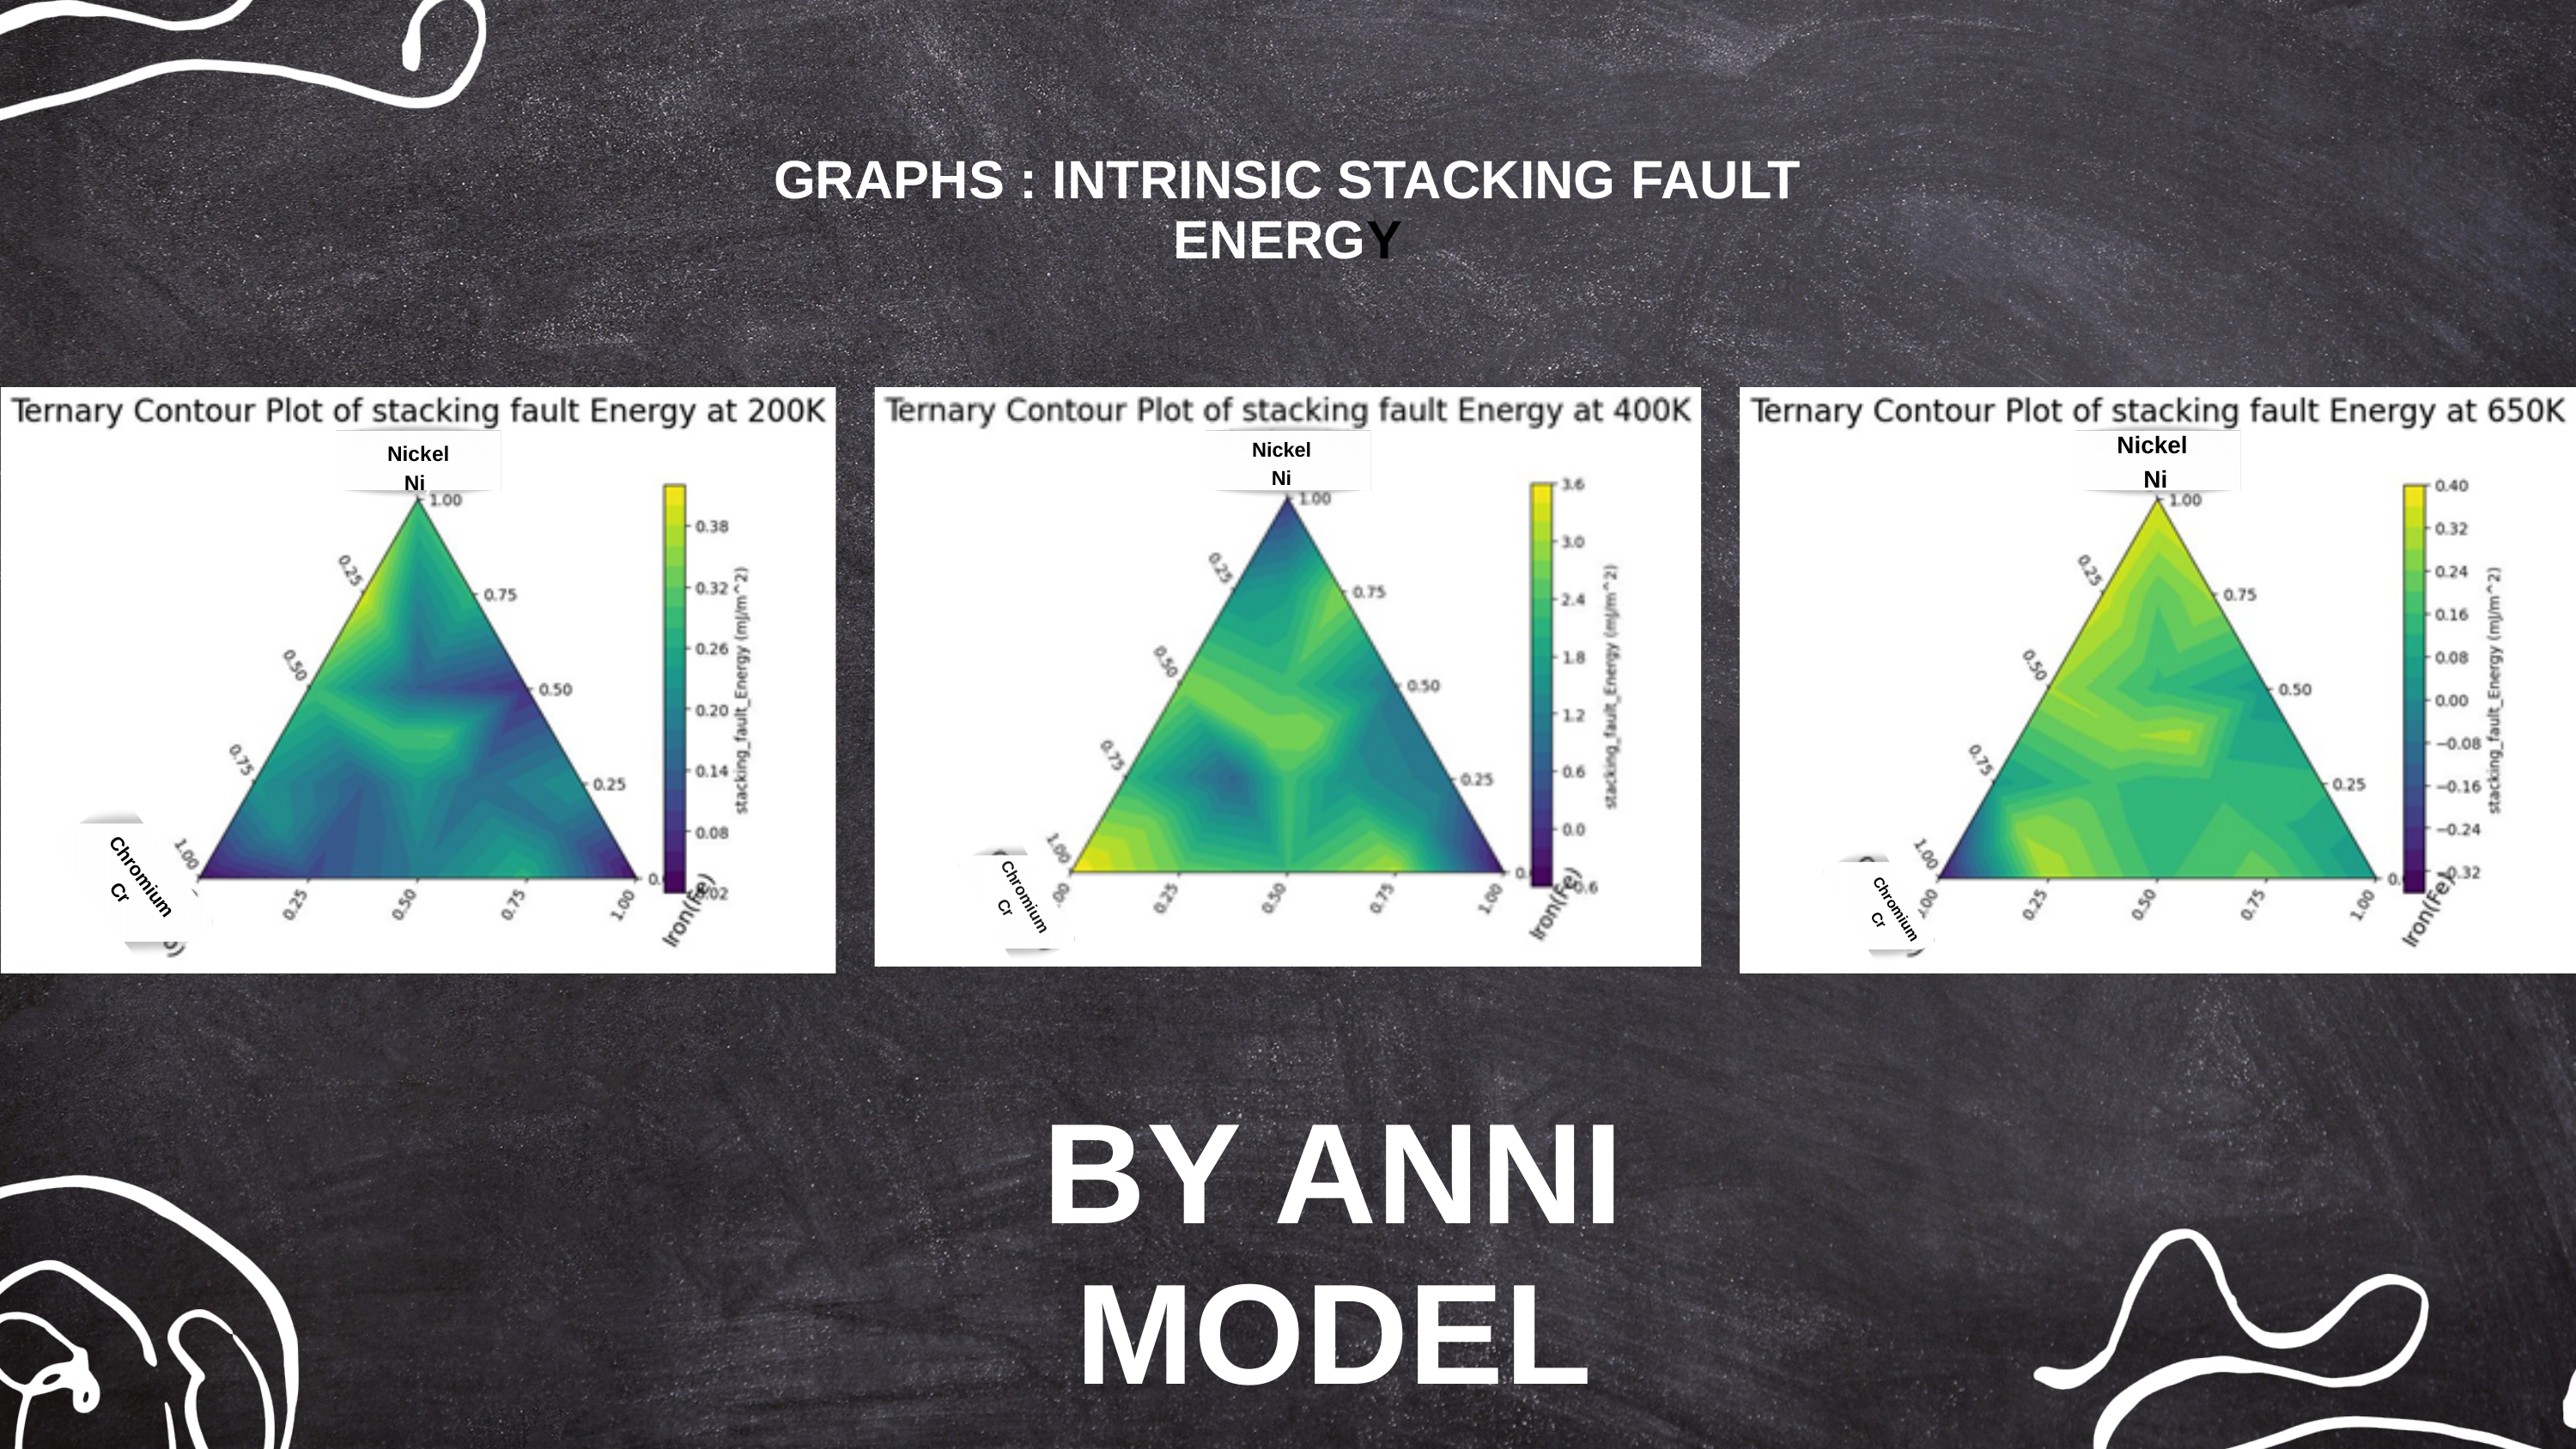

GRAPHS : INTRINSIC STACKING FAULT ENERGY

Nickel
Ni
Nickel
Ni
Nickel
Ni)

Chromium
Cr

Chromium
Cr
Chromium
Cr
BY ANNI MODEL